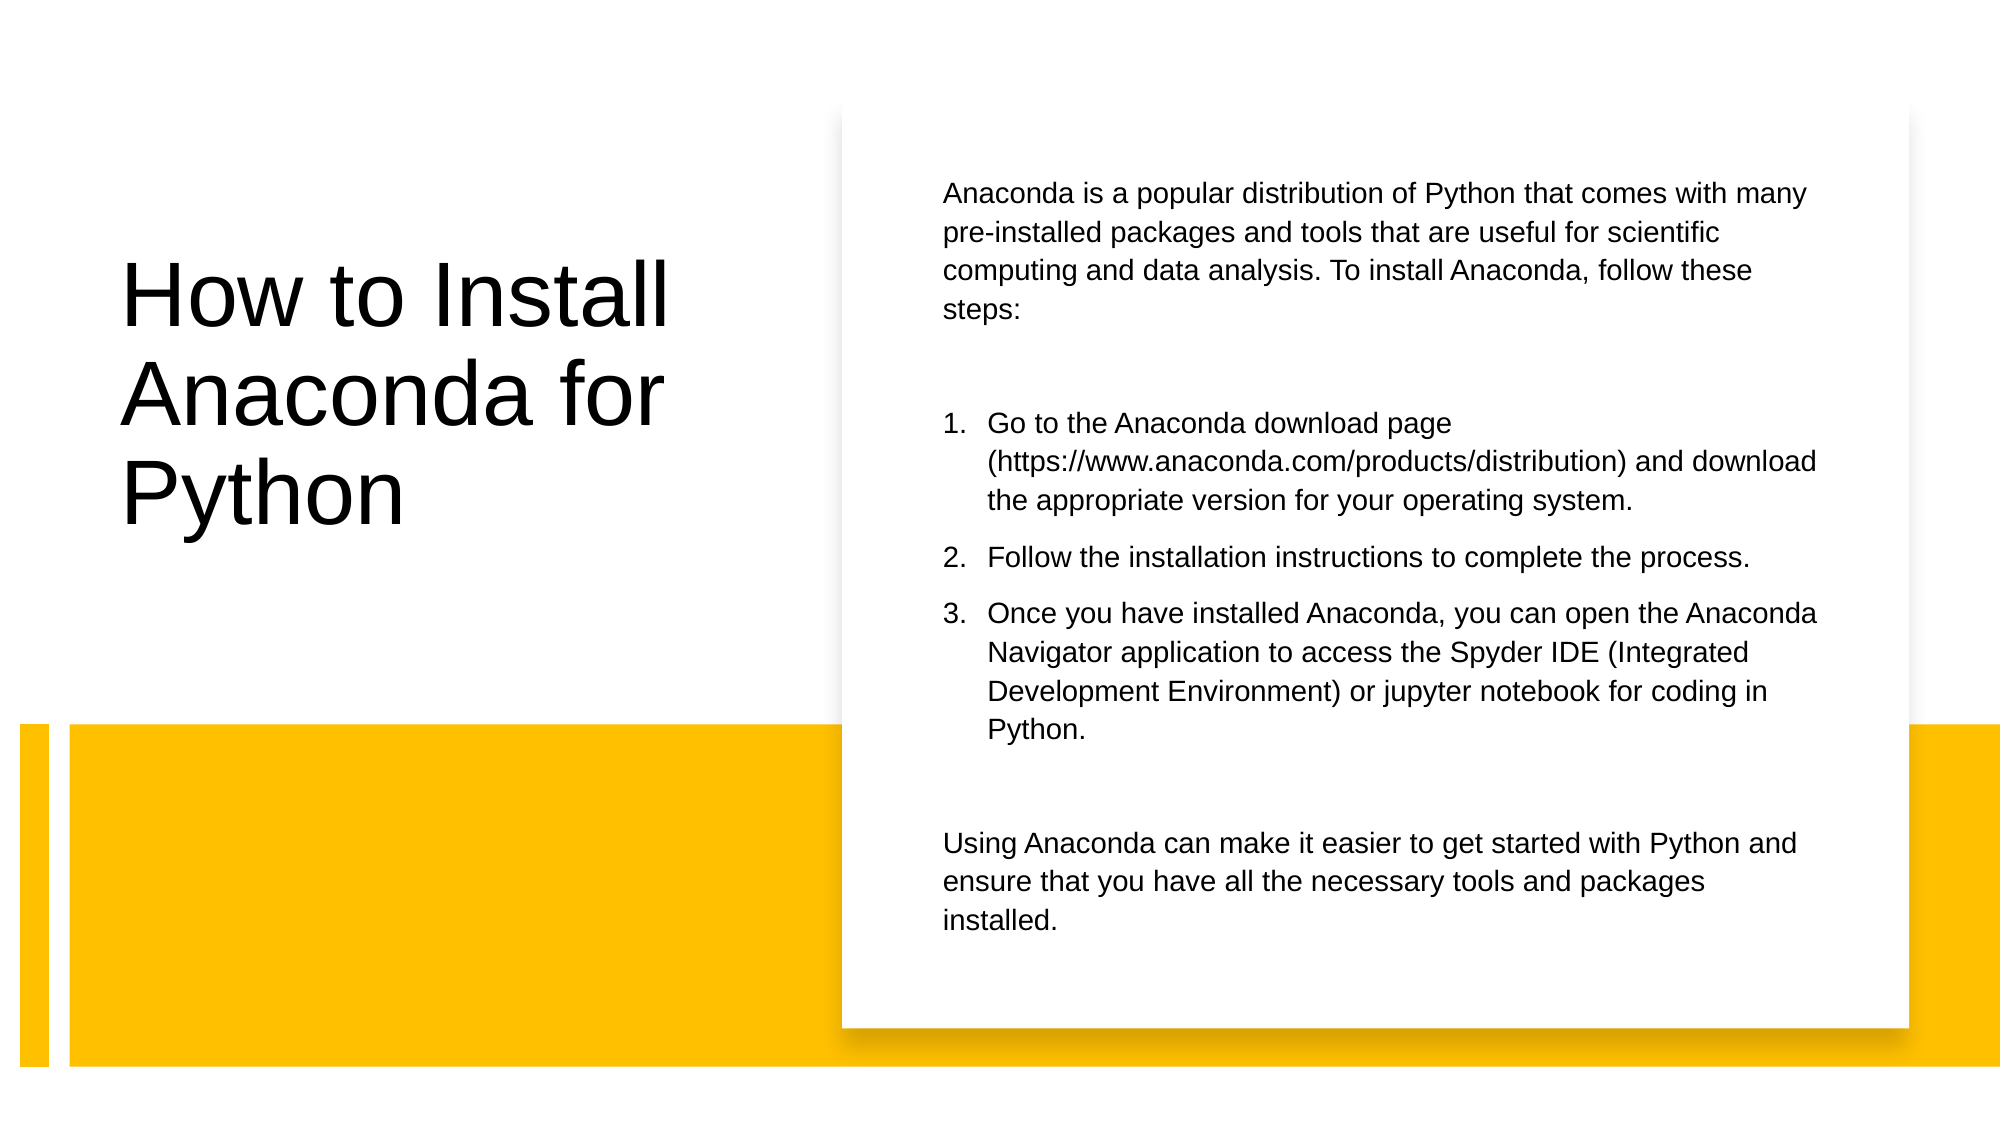

Anaconda is a popular distribution of Python that comes with many pre-installed packages and tools that are useful for scientific computing and data analysis. To install Anaconda, follow these steps:

Go to the Anaconda download page (https://www.anaconda.com/products/distribution) and download the appropriate version for your operating system.
Follow the installation instructions to complete the process.
Once you have installed Anaconda, you can open the Anaconda Navigator application to access the Spyder IDE (Integrated Development Environment) or jupyter notebook for coding in Python.

Using Anaconda can make it easier to get started with Python and ensure that you have all the necessary tools and packages installed.

# How to Install Anaconda for Python